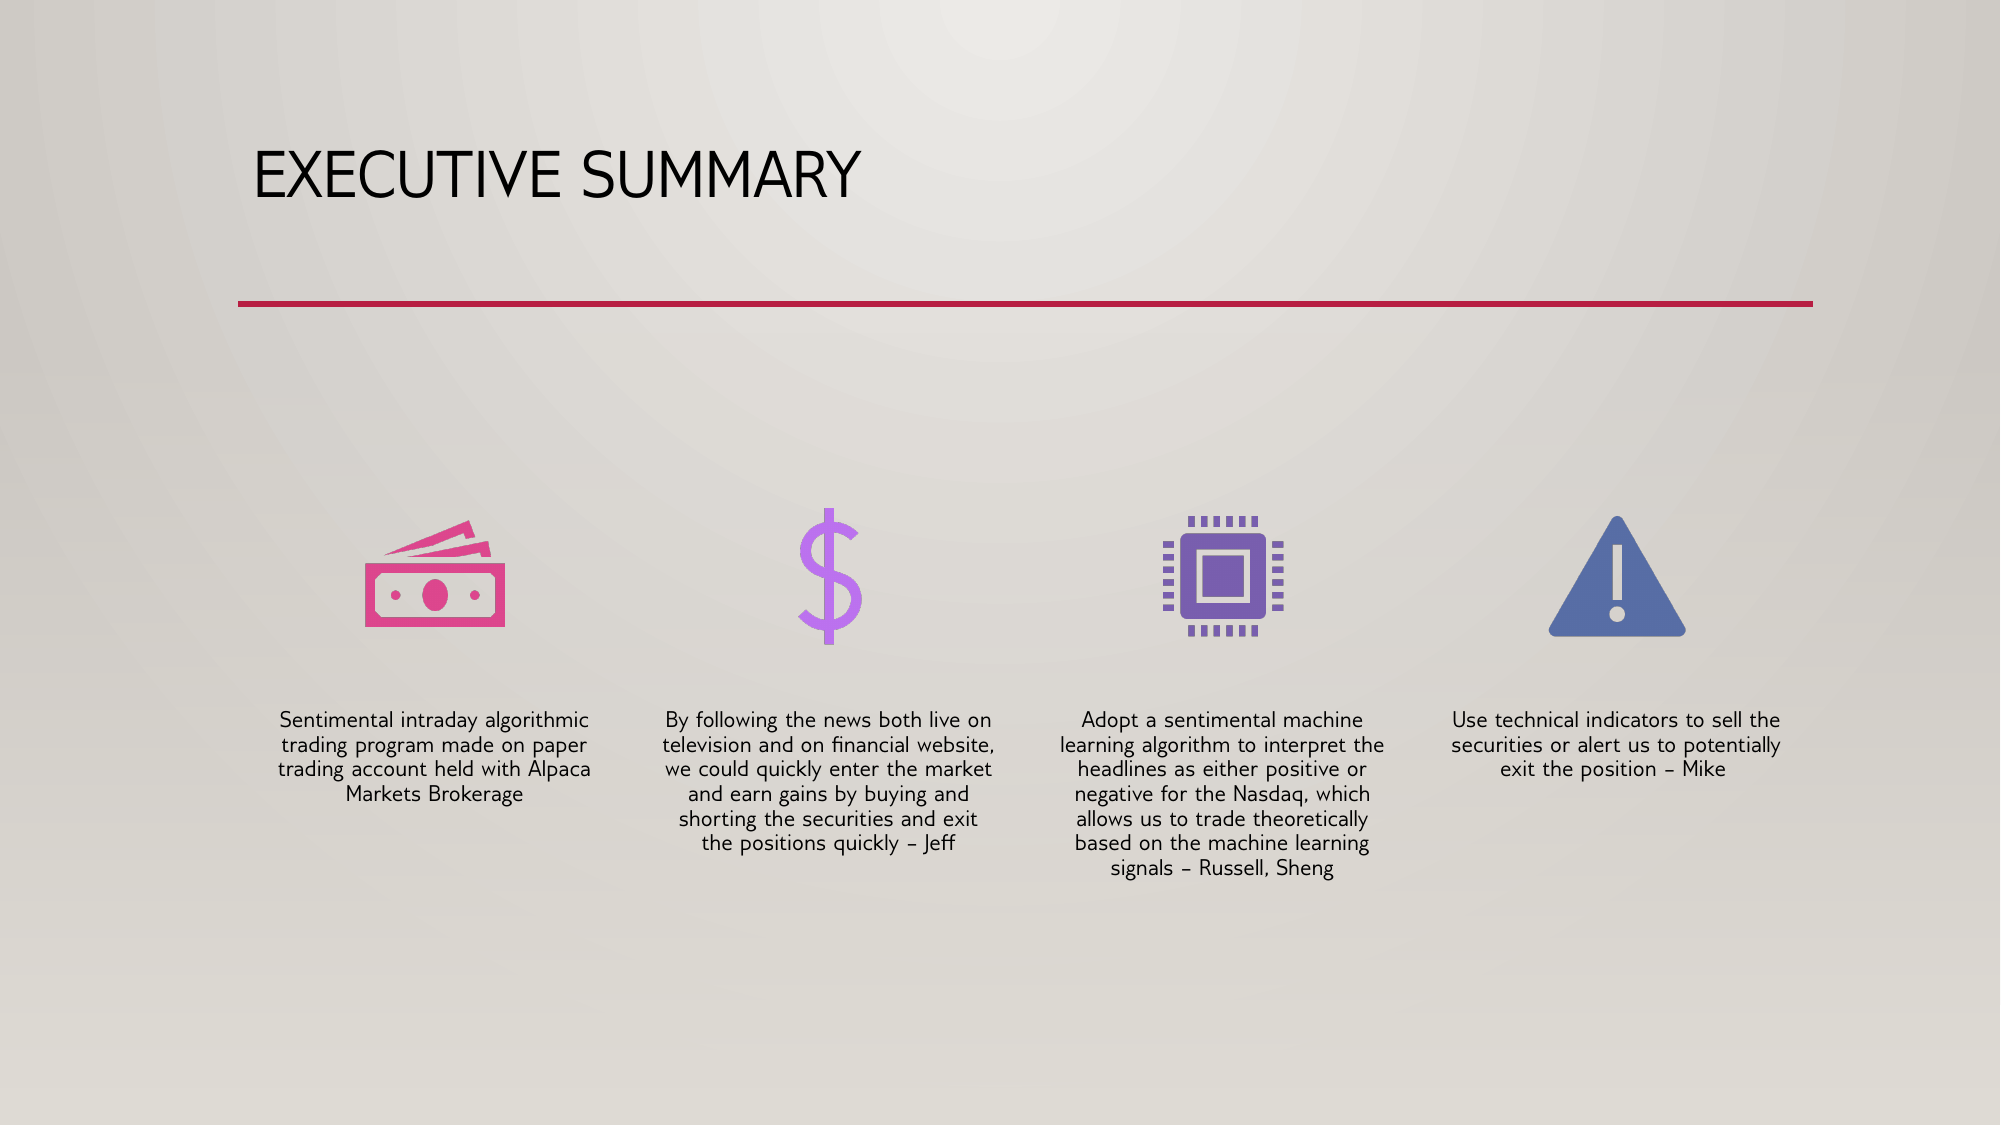

# Executive summary

Sentimental intraday algorithmic trading program made on paper trading account held with Alpaca Markets Brokerage
By following the news both live on television and on financial website, we could quickly enter the market and earn gains by buying and shorting the securities and exit the positions quickly – Jeff
Adopt a sentimental machine learning algorithm to interpret the headlines as either positive or negative for the Nasdaq, which allows us to trade theoretically based on the machine learning signals – Russell, Sheng
Use technical indicators to sell the securities or alert us to potentially exit the position – Mike